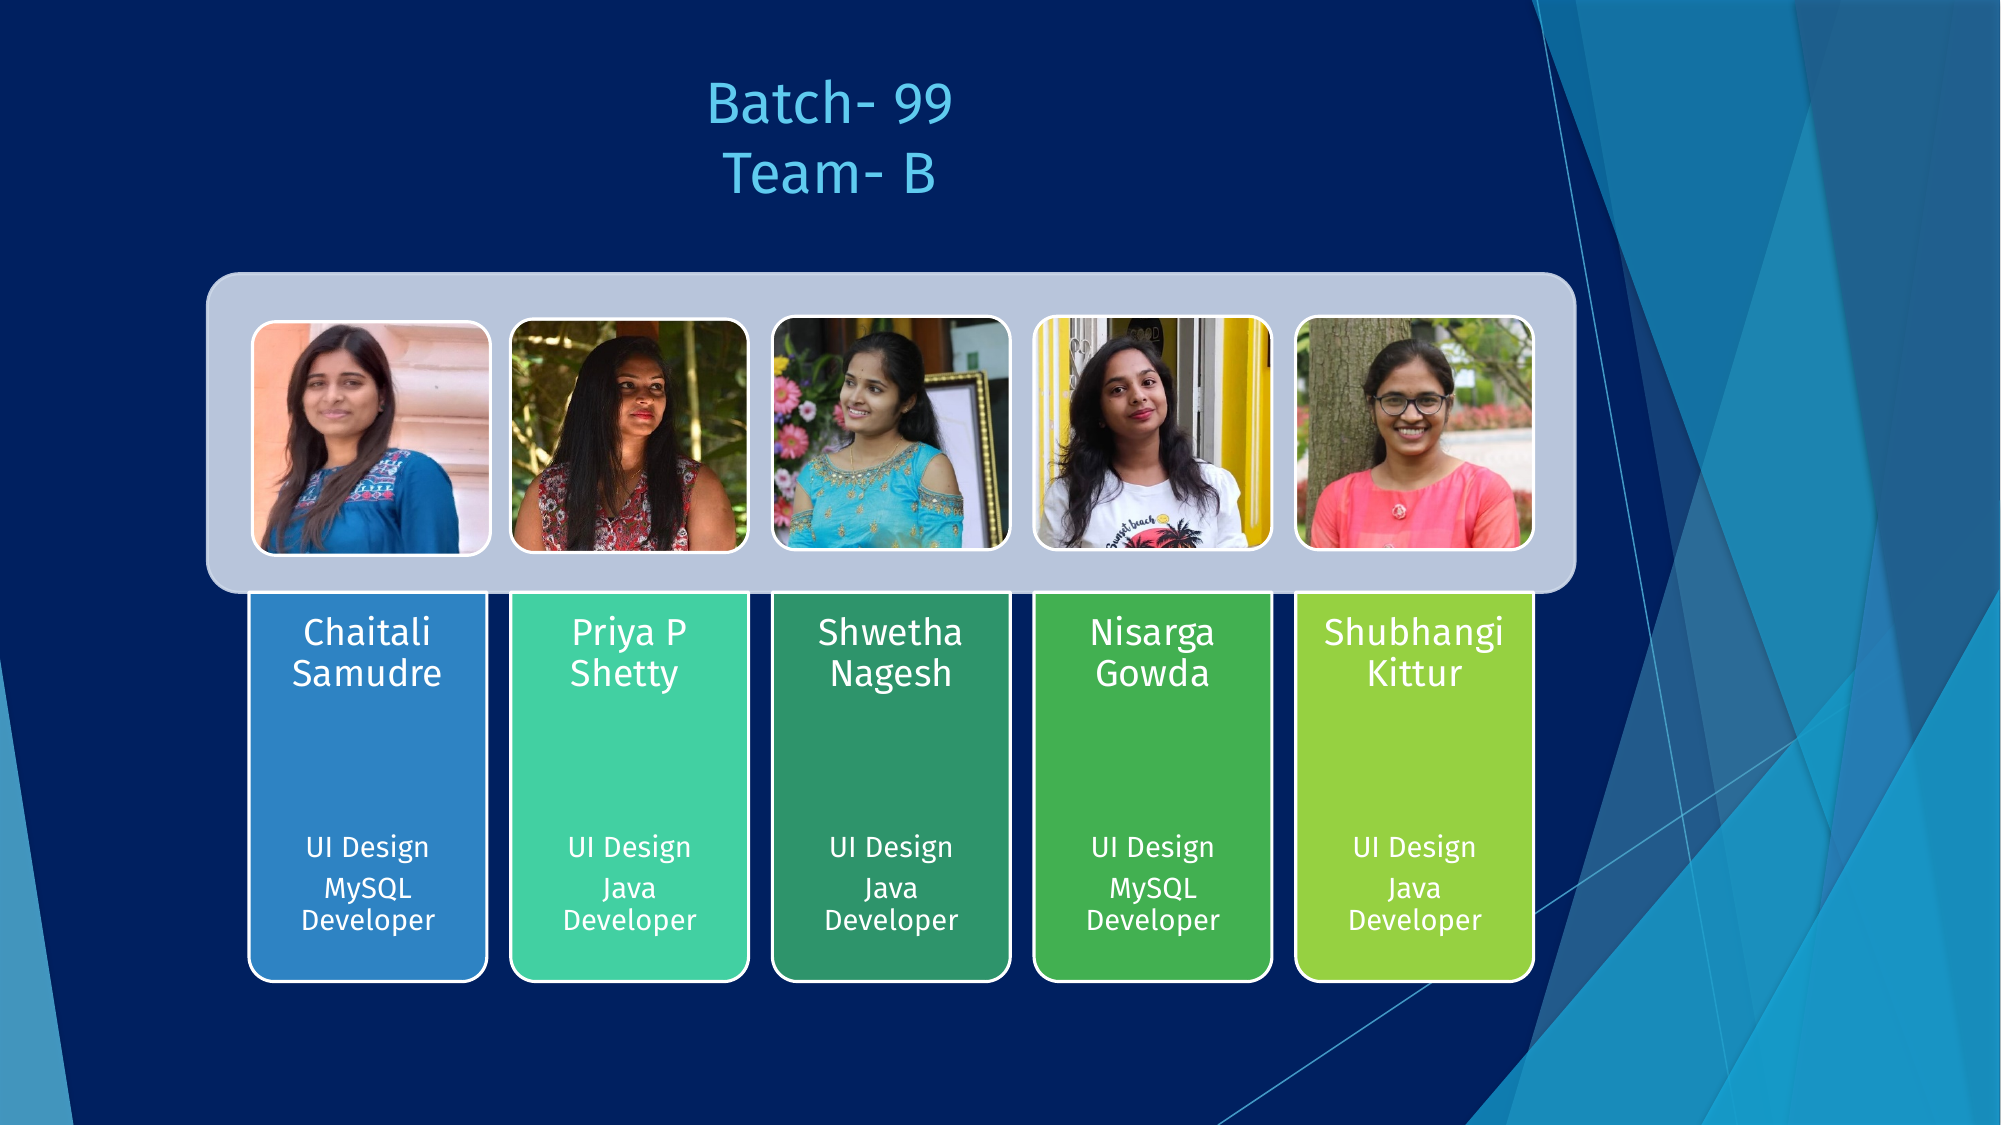

# Batch- 99 Team- B
Chaitali Samudre

UI Design
MySQL Developer

Priya P Shetty

UI Design
Java Developer
Shwetha Nagesh

UI Design
Java Developer
Nisarga Gowda

UI Design
MySQL Developer

Shubhangi Kittur

UI Design
Java Developer